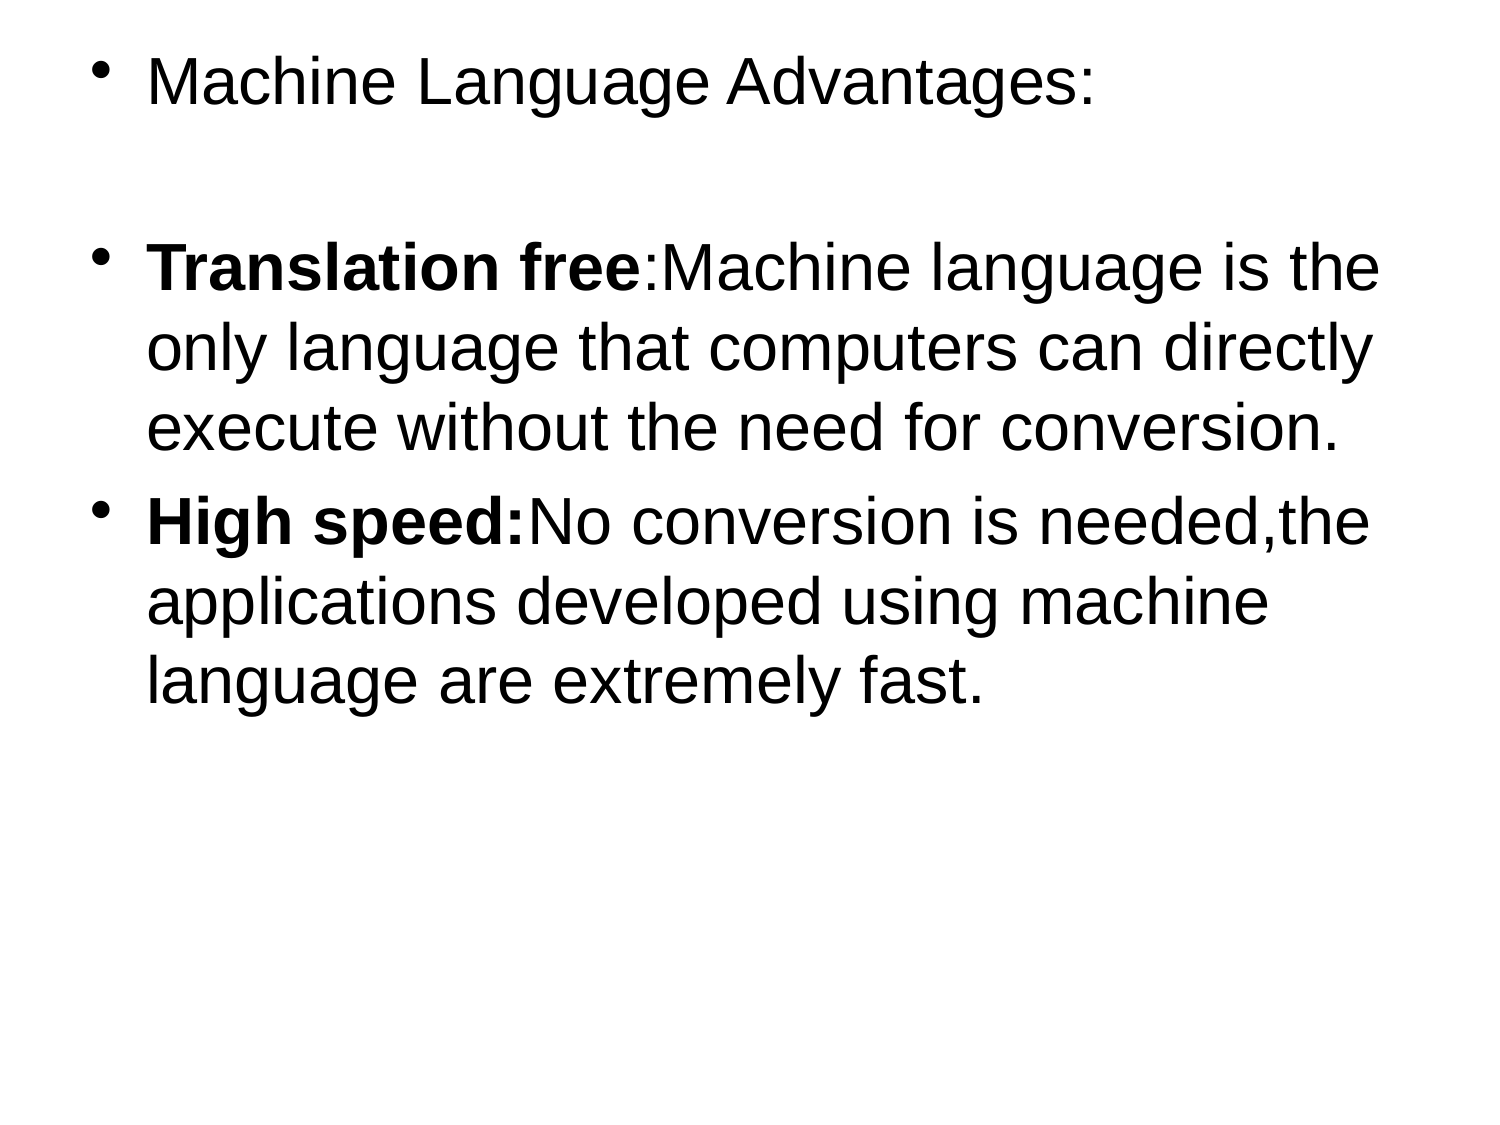

Machine Language Advantages:

Translation free:Machine language is the only language that computers can directly execute without the need for conversion.
High speed:No conversion is needed,the applications developed using machine language are extremely fast.